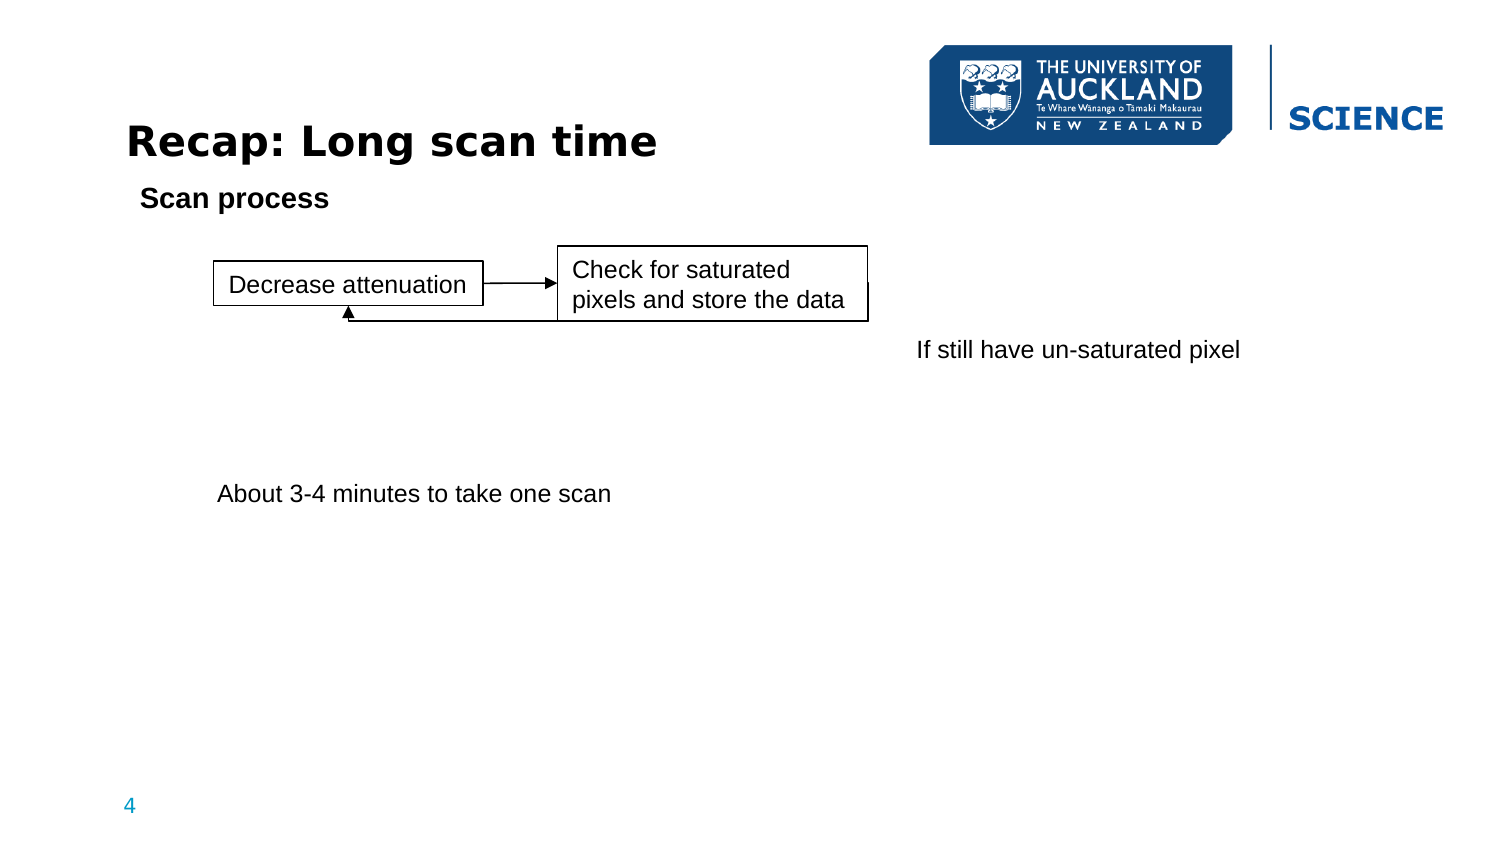

Recap: Long scan time
Scan process
Check for saturated pixels and store the data
Decrease attenuation
If still have un-saturated pixel
About 3-4 minutes to take one scan
4